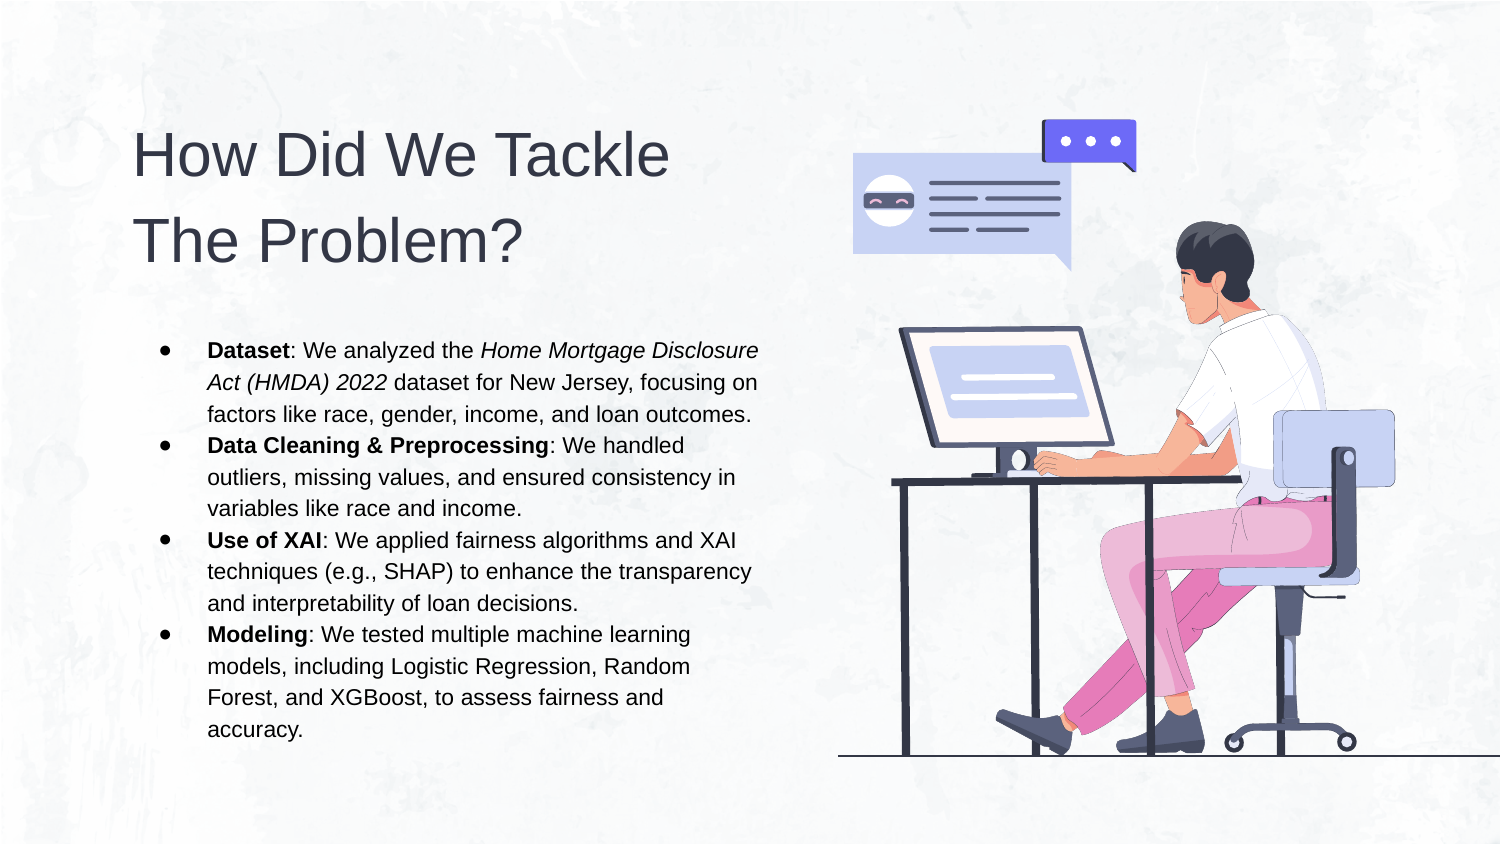

# How Did We Tackle The Problem?

Dataset: We analyzed the Home Mortgage Disclosure Act (HMDA) 2022 dataset for New Jersey, focusing on factors like race, gender, income, and loan outcomes.
Data Cleaning & Preprocessing: We handled outliers, missing values, and ensured consistency in variables like race and income.
Use of XAI: We applied fairness algorithms and XAI techniques (e.g., SHAP) to enhance the transparency and interpretability of loan decisions.
Modeling: We tested multiple machine learning models, including Logistic Regression, Random Forest, and XGBoost, to assess fairness and accuracy.